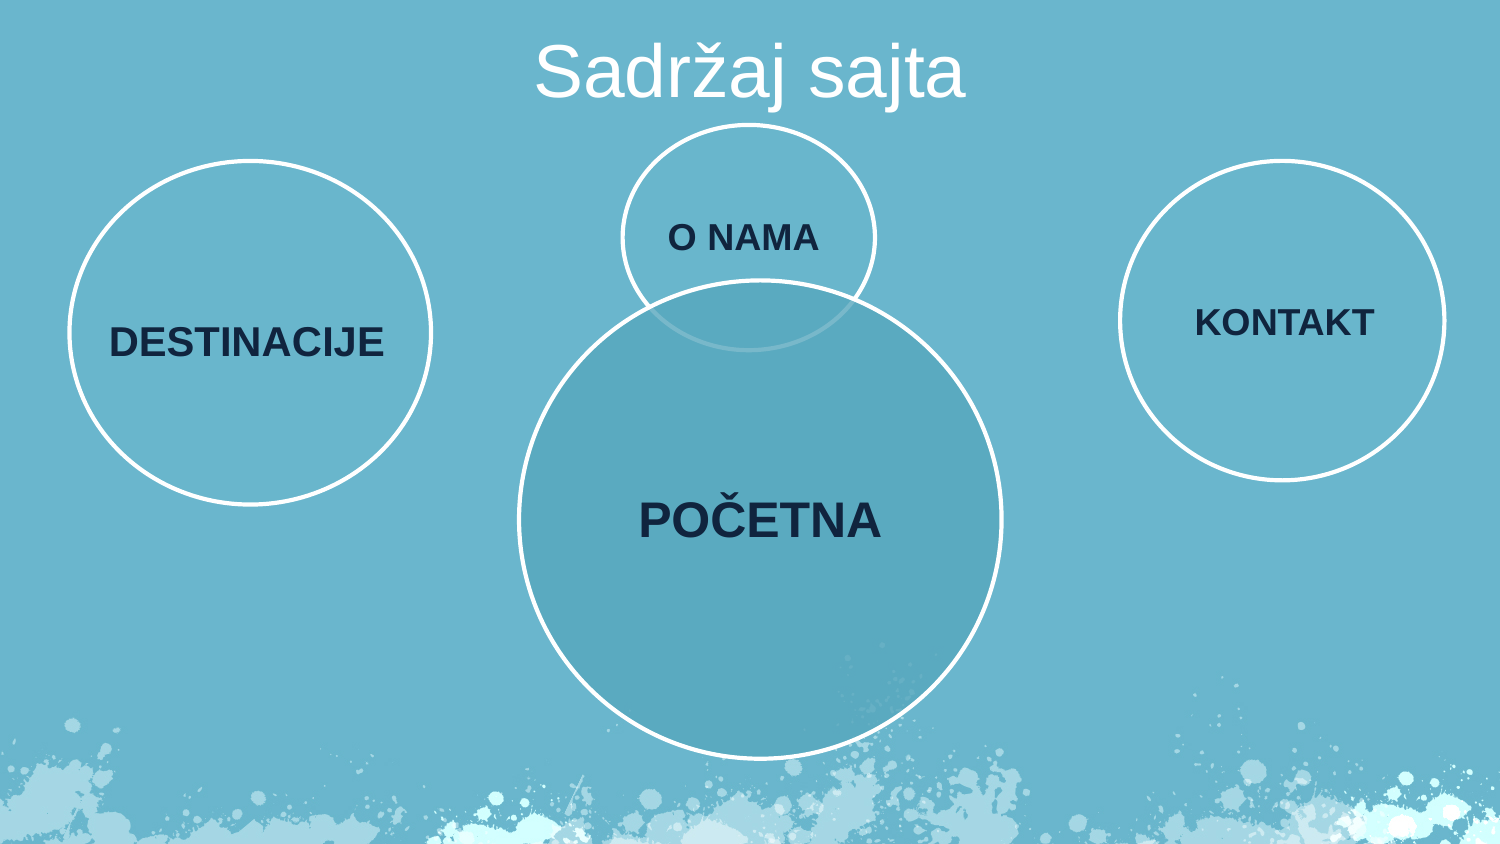

Sadržaj sajta

O NAMA

KONTAKT
DESTINACIJE
POČETNA